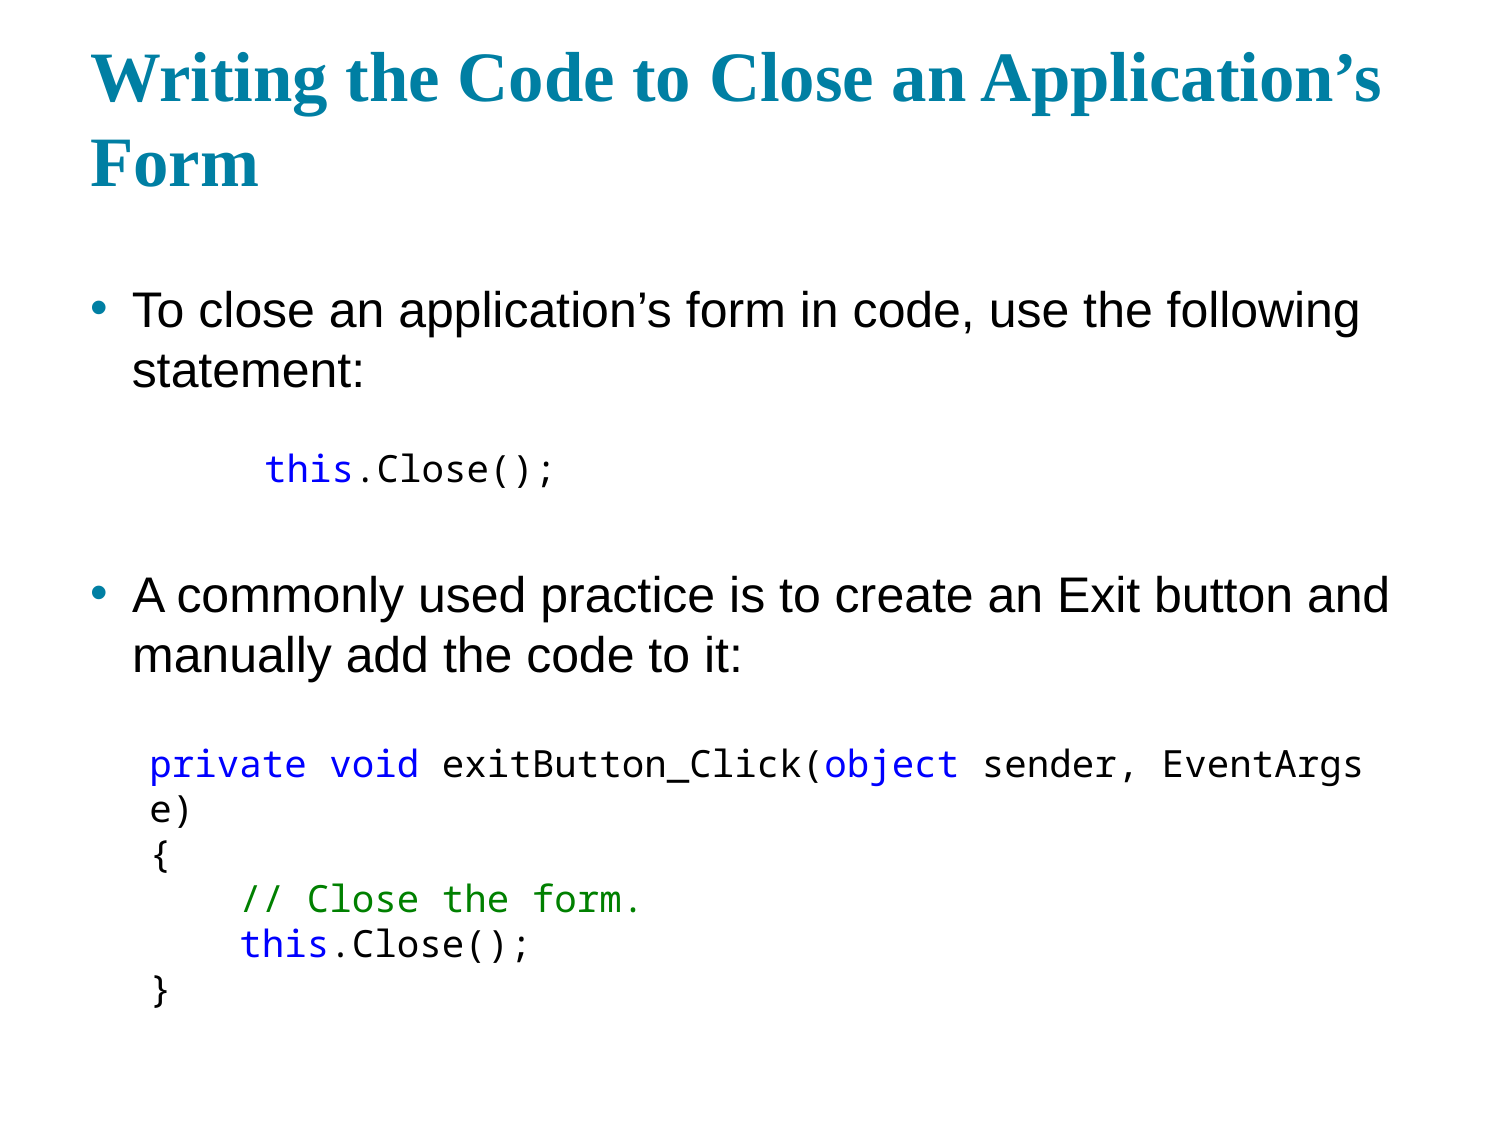

# Writing the Code to Close an Application’s Form
To close an application’s form in code, use the following statement:
this.Close();
A commonly used practice is to create an Exit button and manually add the code to it:
private void exitButton_Click(object sender, EventArgs e)
{
    // Close the form.
    this.Close();
}